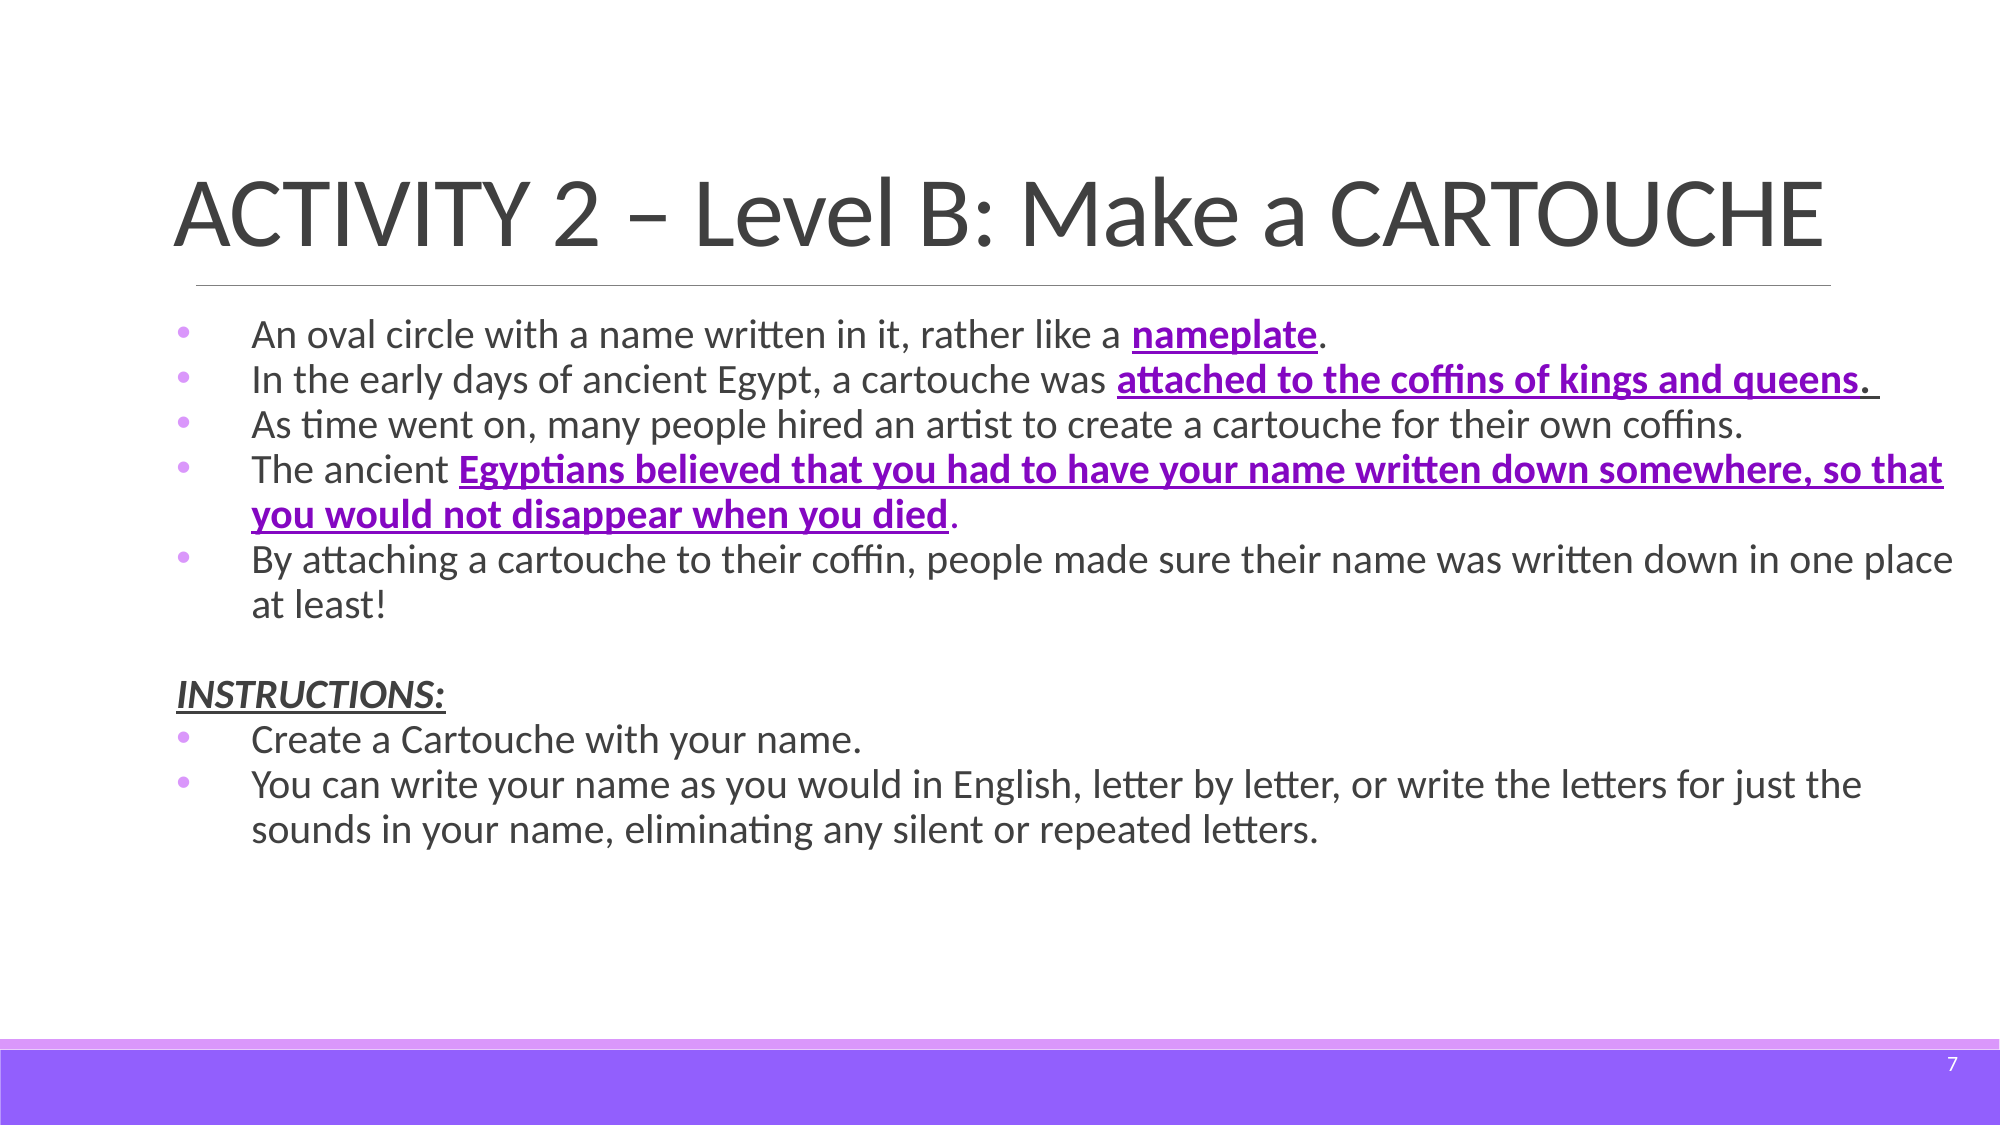

# ACTIVITY 2 – Level B: Make a CARTOUCHE
An oval circle with a name written in it, rather like a nameplate.
In the early days of ancient Egypt, a cartouche was attached to the coffins of kings and queens.
As time went on, many people hired an artist to create a cartouche for their own coffins.
The ancient Egyptians believed that you had to have your name written down somewhere, so that you would not disappear when you died.
By attaching a cartouche to their coffin, people made sure their name was written down in one place at least!

INSTRUCTIONS:
Create a Cartouche with your name.
You can write your name as you would in English, letter by letter, or write the letters for just the sounds in your name, eliminating any silent or repeated letters.

7